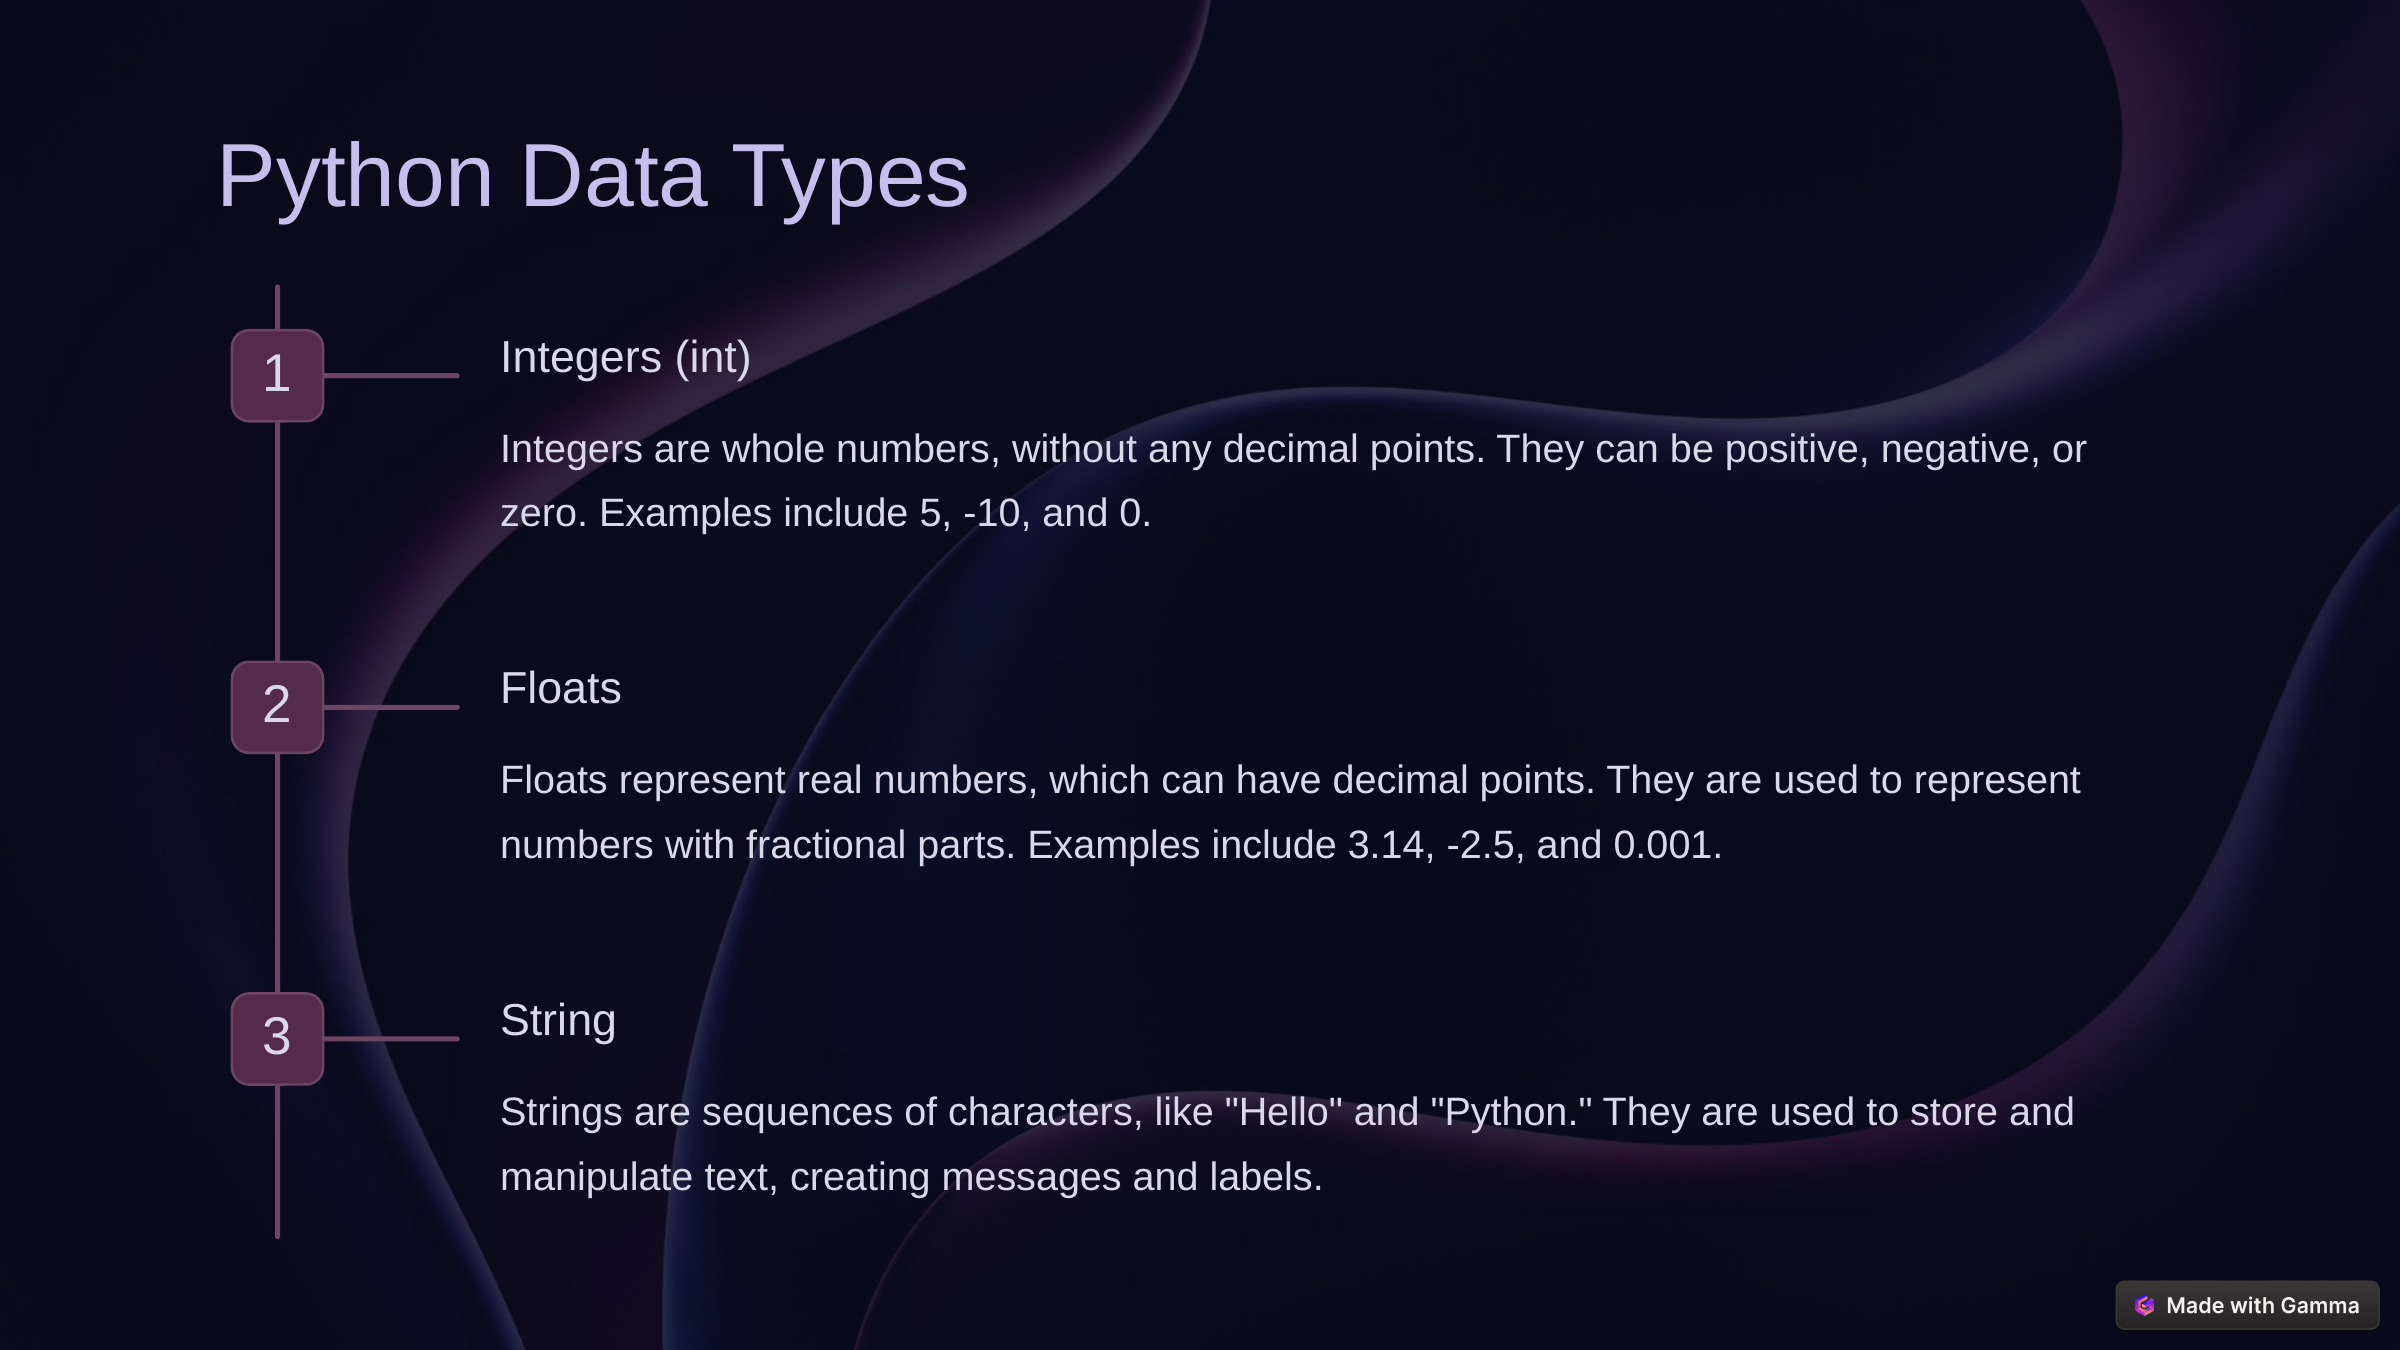

Python Data Types

Integers (int)

1

Integers are whole numbers, without any decimal points. They can be positive, negative, or zero. Examples include 5, -10, and 0.
Floats

2

Floats represent real numbers, which can have decimal points. They are used to represent numbers with fractional parts. Examples include 3.14, -2.5, and 0.001.
String

3

Strings are sequences of characters, like "Hello" and "Python." They are used to store and manipulate text, creating messages and labels.